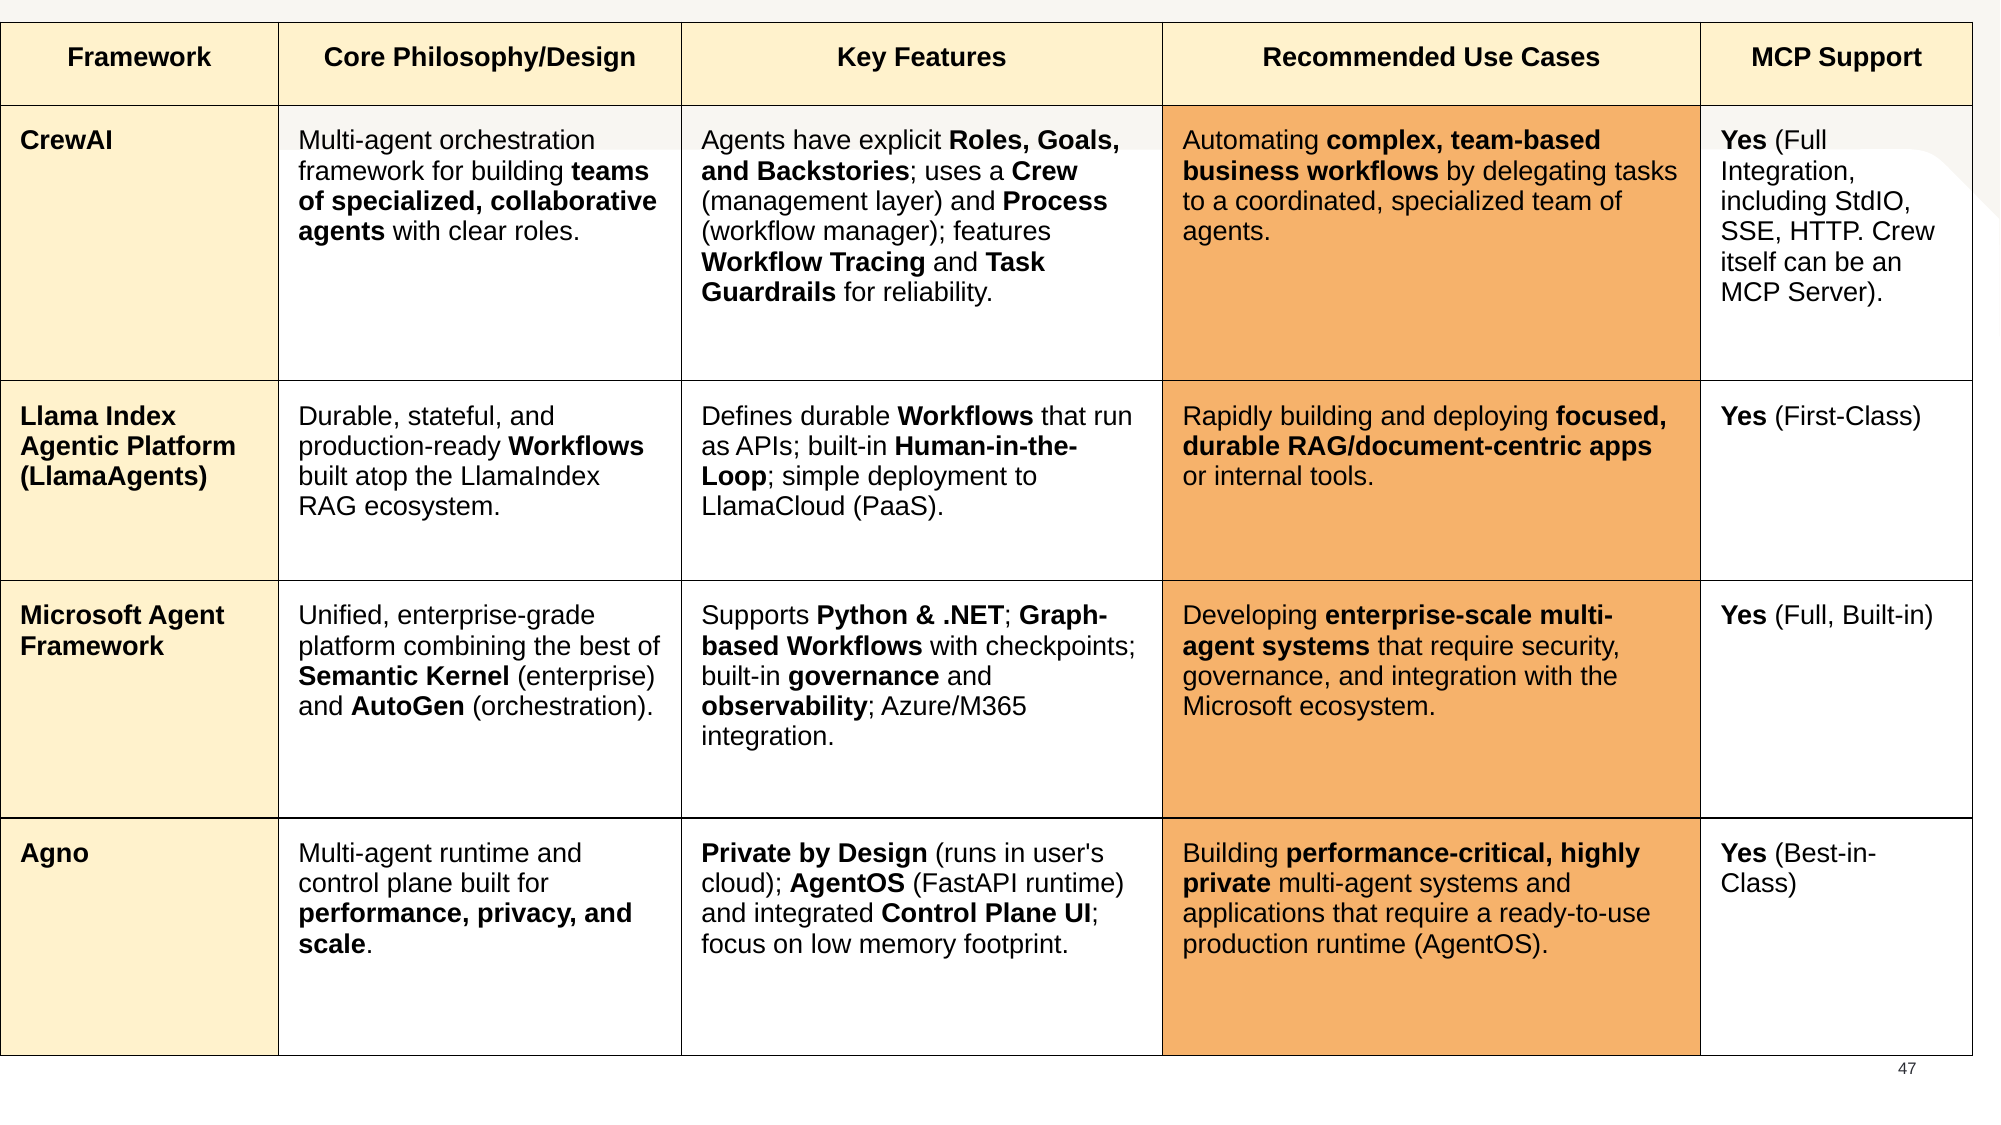

| Framework | Core Philosophy/Design | Key Features | Recommended Use Cases | MCP Support |
| --- | --- | --- | --- | --- |
| CrewAI | Multi-agent orchestration framework for building teams of specialized, collaborative agents with clear roles. | Agents have explicit Roles, Goals, and Backstories; uses a Crew (management layer) and Process (workflow manager); features Workflow Tracing and Task Guardrails for reliability. | Automating complex, team-based business workflows by delegating tasks to a coordinated, specialized team of agents. | Yes (Full Integration, including StdIO, SSE, HTTP. Crew itself can be an MCP Server). |
| Llama Index Agentic Platform (LlamaAgents) | Durable, stateful, and production-ready Workflows built atop the LlamaIndex RAG ecosystem. | Defines durable Workflows that run as APIs; built-in Human-in-the-Loop; simple deployment to LlamaCloud (PaaS). | Rapidly building and deploying focused, durable RAG/document-centric apps or internal tools. | Yes (First-Class) |
| Microsoft Agent Framework | Unified, enterprise-grade platform combining the best of Semantic Kernel (enterprise) and AutoGen (orchestration). | Supports Python & .NET; Graph-based Workflows with checkpoints; built-in governance and observability; Azure/M365 integration. | Developing enterprise-scale multi-agent systems that require security, governance, and integration with the Microsoft ecosystem. | Yes (Full, Built-in) |
| Agno | Multi-agent runtime and control plane built for performance, privacy, and scale. | Private by Design (runs in user's cloud); AgentOS (FastAPI runtime) and integrated Control Plane UI; focus on low memory footprint. | Building performance-critical, highly private multi-agent systems and applications that require a ready-to-use production runtime (AgentOS). | Yes (Best-in-Class) |